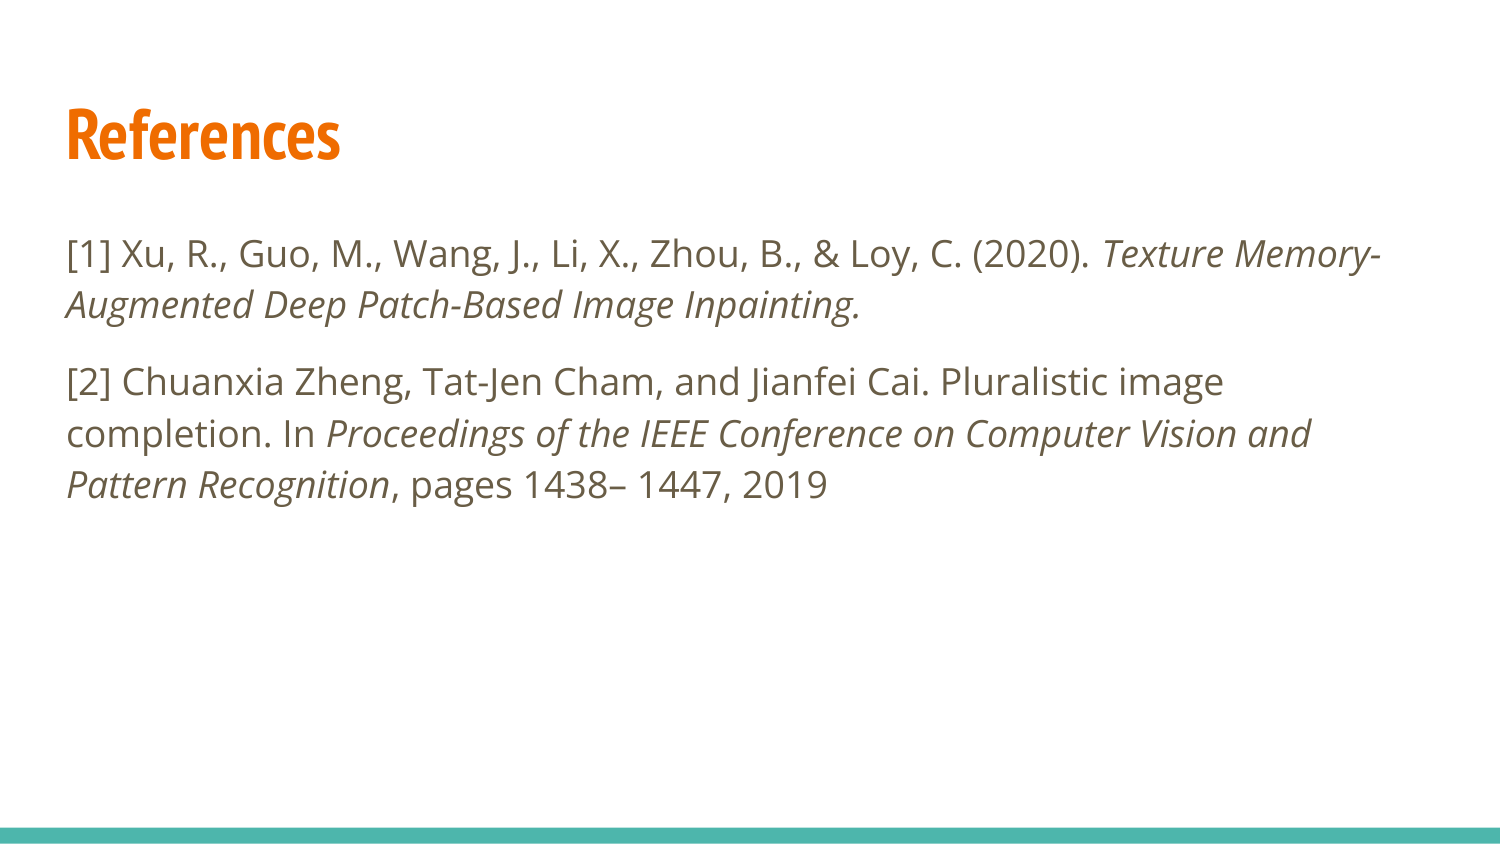

# References
[1] Xu, R., Guo, M., Wang, J., Li, X., Zhou, B., & Loy, C. (2020). Texture Memory-Augmented Deep Patch-Based Image Inpainting.
[2] Chuanxia Zheng, Tat-Jen Cham, and Jianfei Cai. Pluralistic image completion. In Proceedings of the IEEE Conference on Computer Vision and Pattern Recognition, pages 1438– 1447, 2019